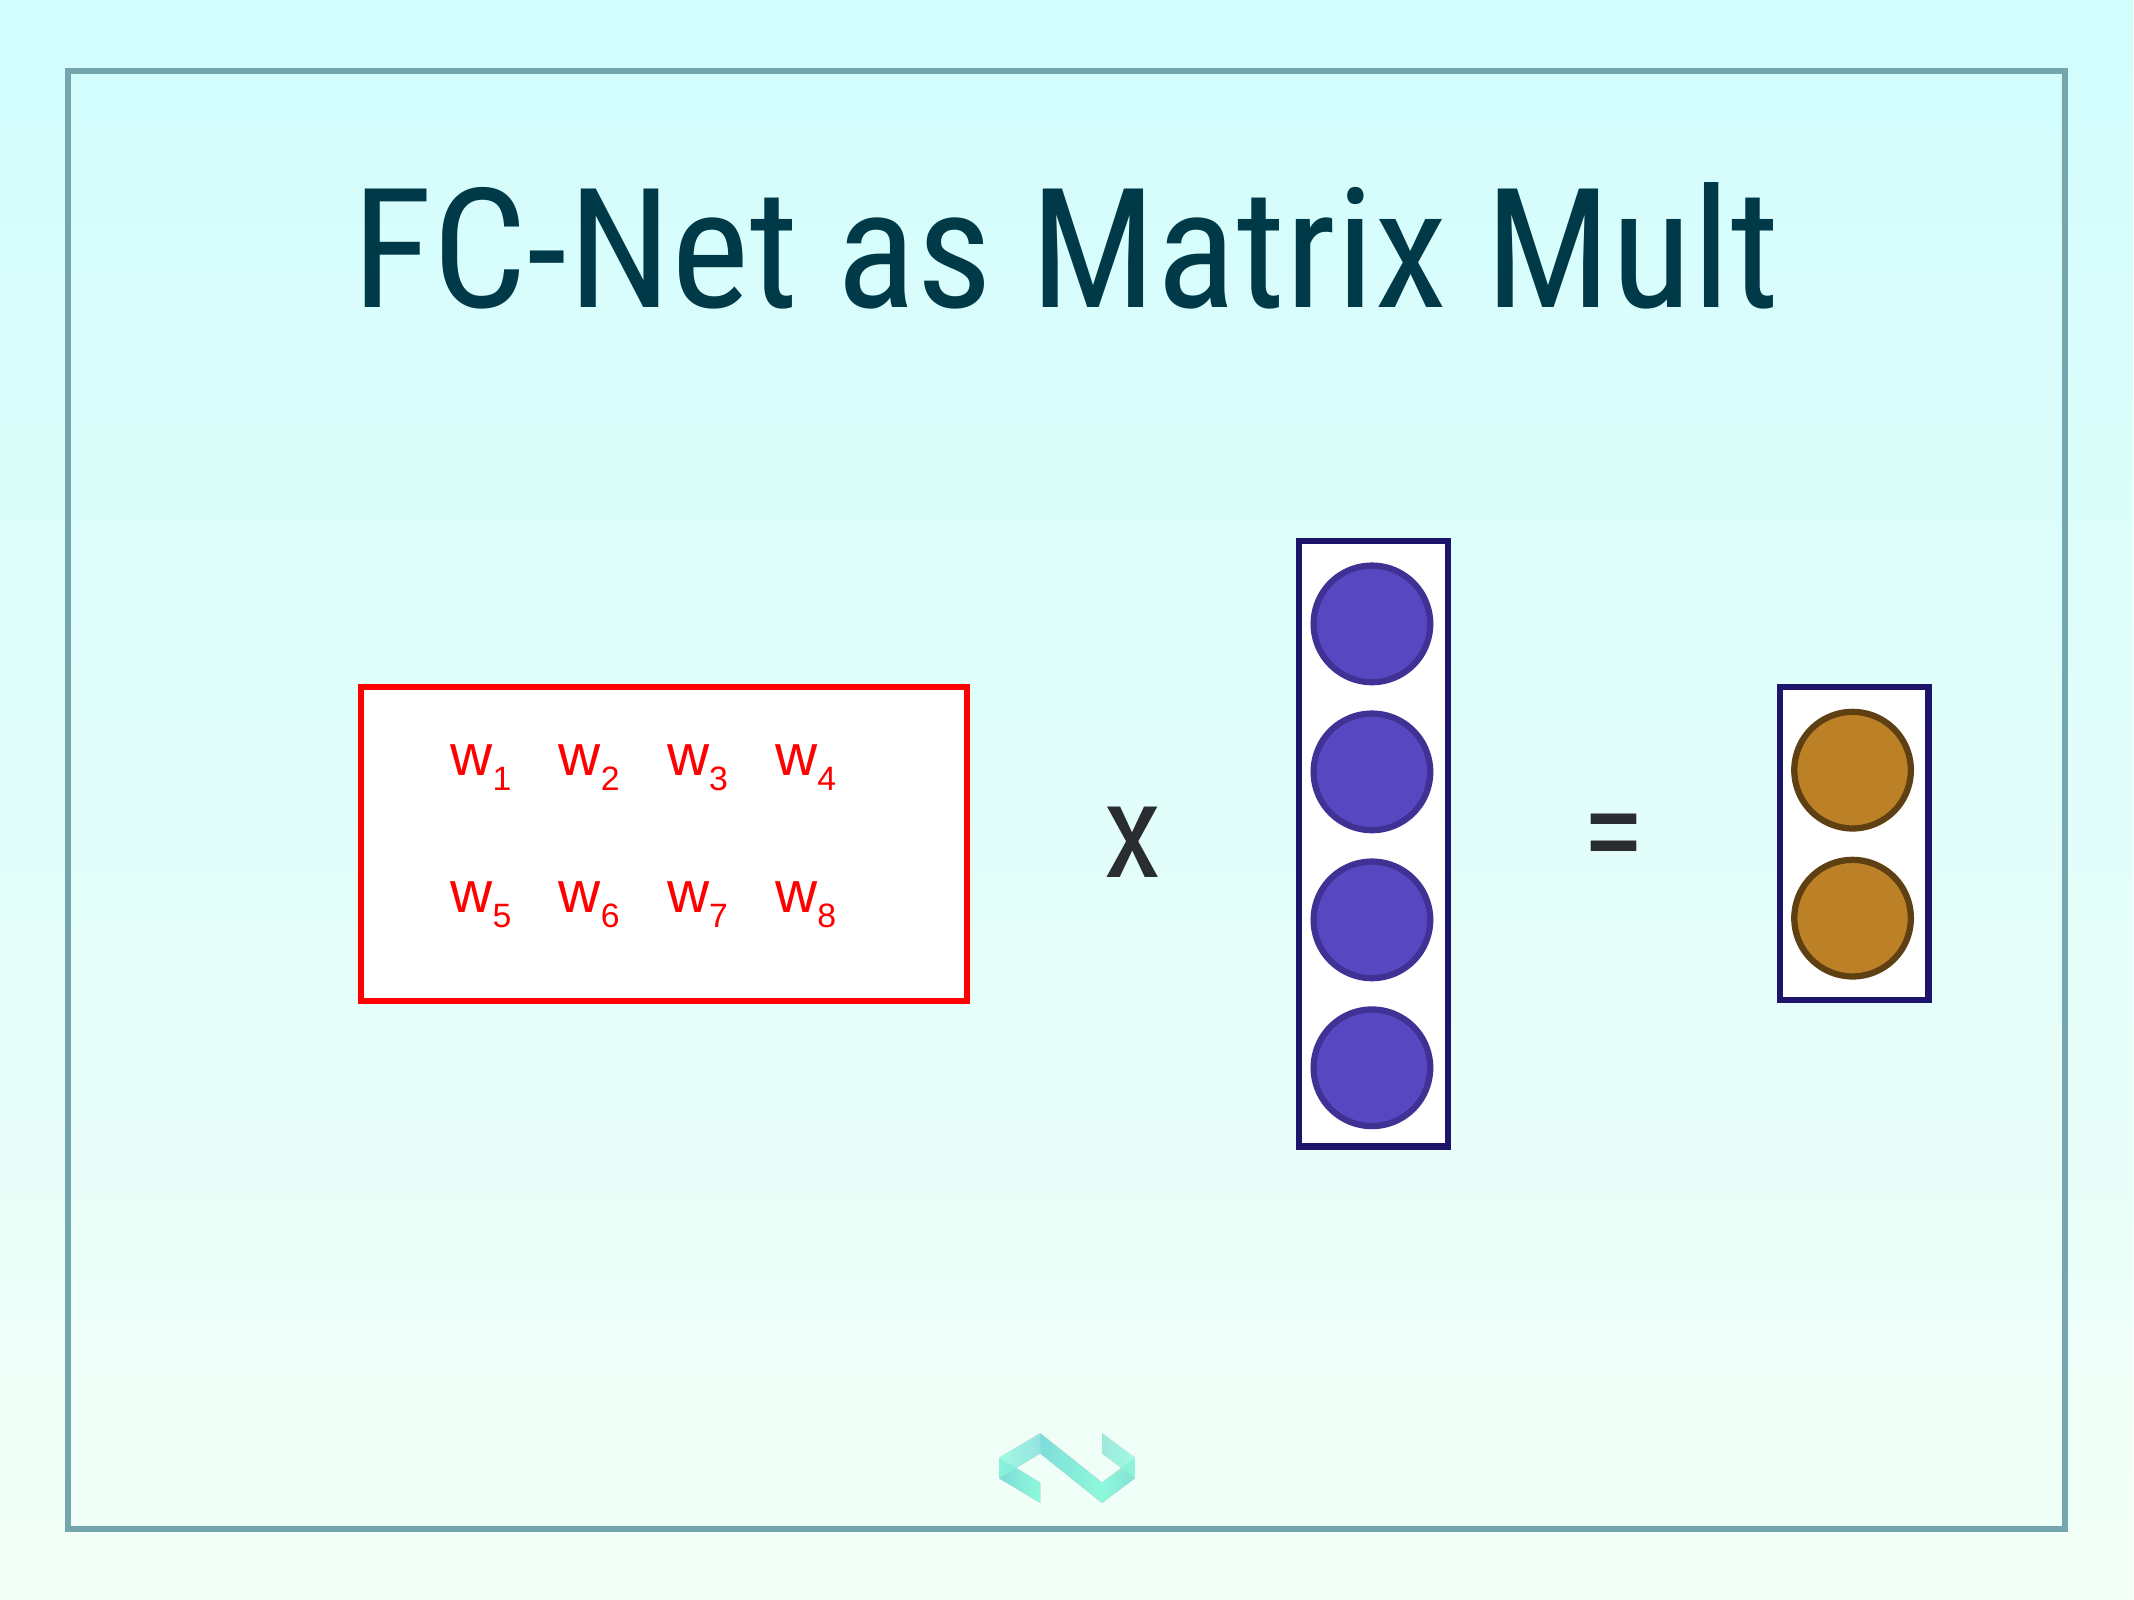

# FC-Net as Matrix Mult

     w1     w2     w3     w4
x
=
     w5     w6     w7     w8